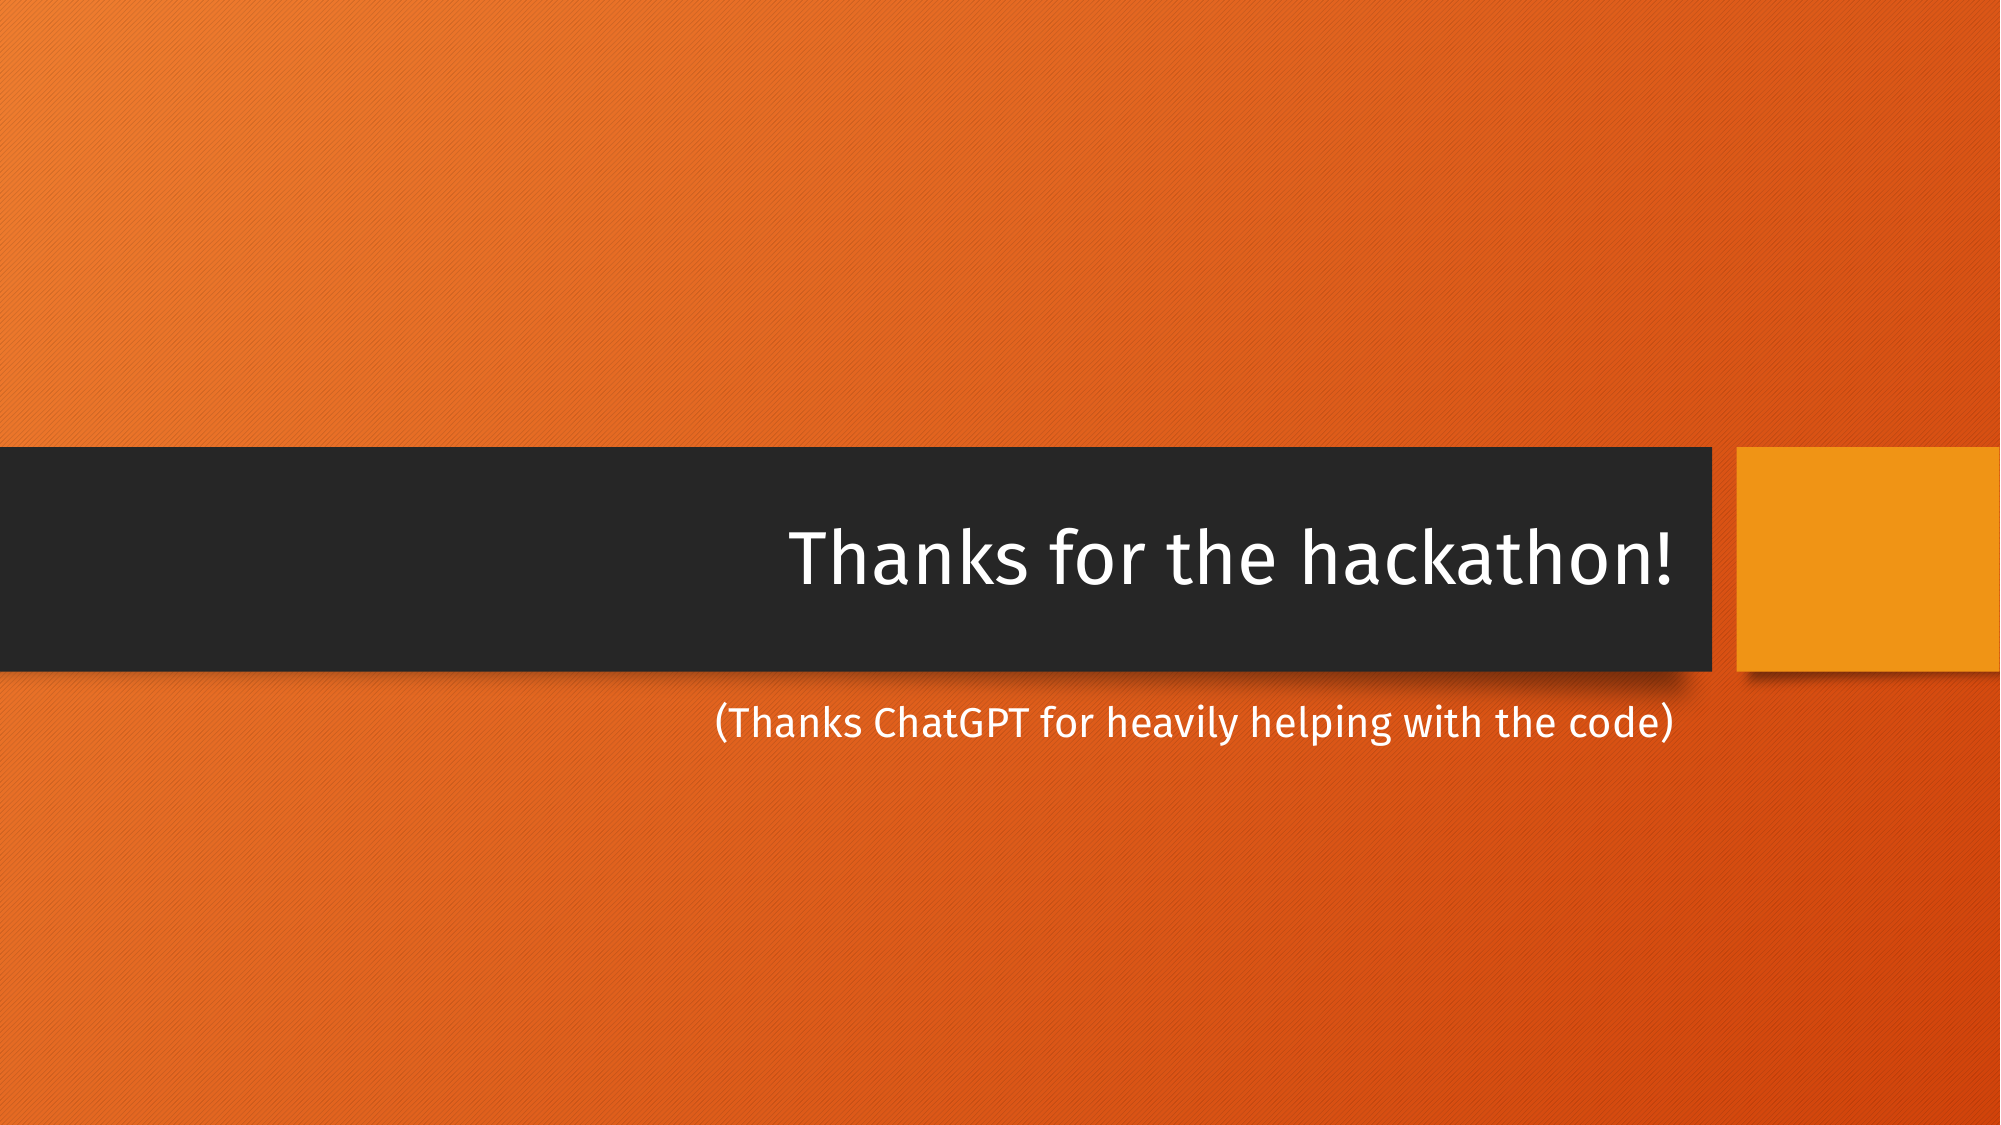

# Thanks for the hackathon!
(Thanks ChatGPT for heavily helping with the code)